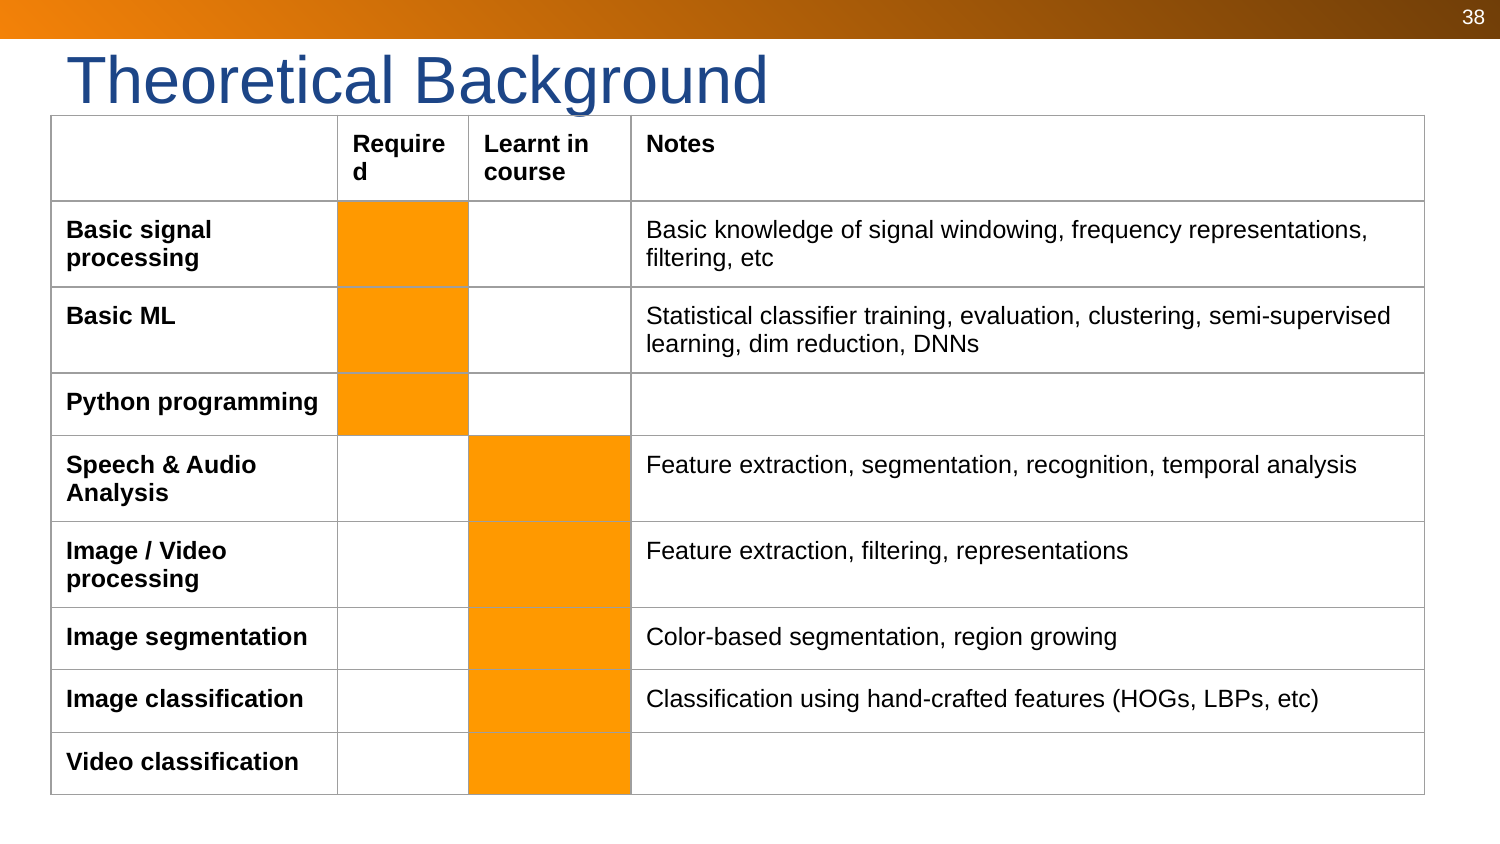

38
# Theoretical Background
|  | Required | Learnt in course | Notes |
| --- | --- | --- | --- |
| Basic signal processing |  |  | Basic knowledge of signal windowing, frequency representations, filtering, etc |
| Basic ML |  |  | Statistical classifier training, evaluation, clustering, semi-supervised learning, dim reduction, DNNs |
| Python programming |  |  |  |
| Speech & Audio Analysis |  |  | Feature extraction, segmentation, recognition, temporal analysis |
| Image / Video processing |  |  | Feature extraction, filtering, representations |
| Image segmentation |  |  | Color-based segmentation, region growing |
| Image classification |  |  | Classification using hand-crafted features (HOGs, LBPs, etc) |
| Video classification |  |  |  |